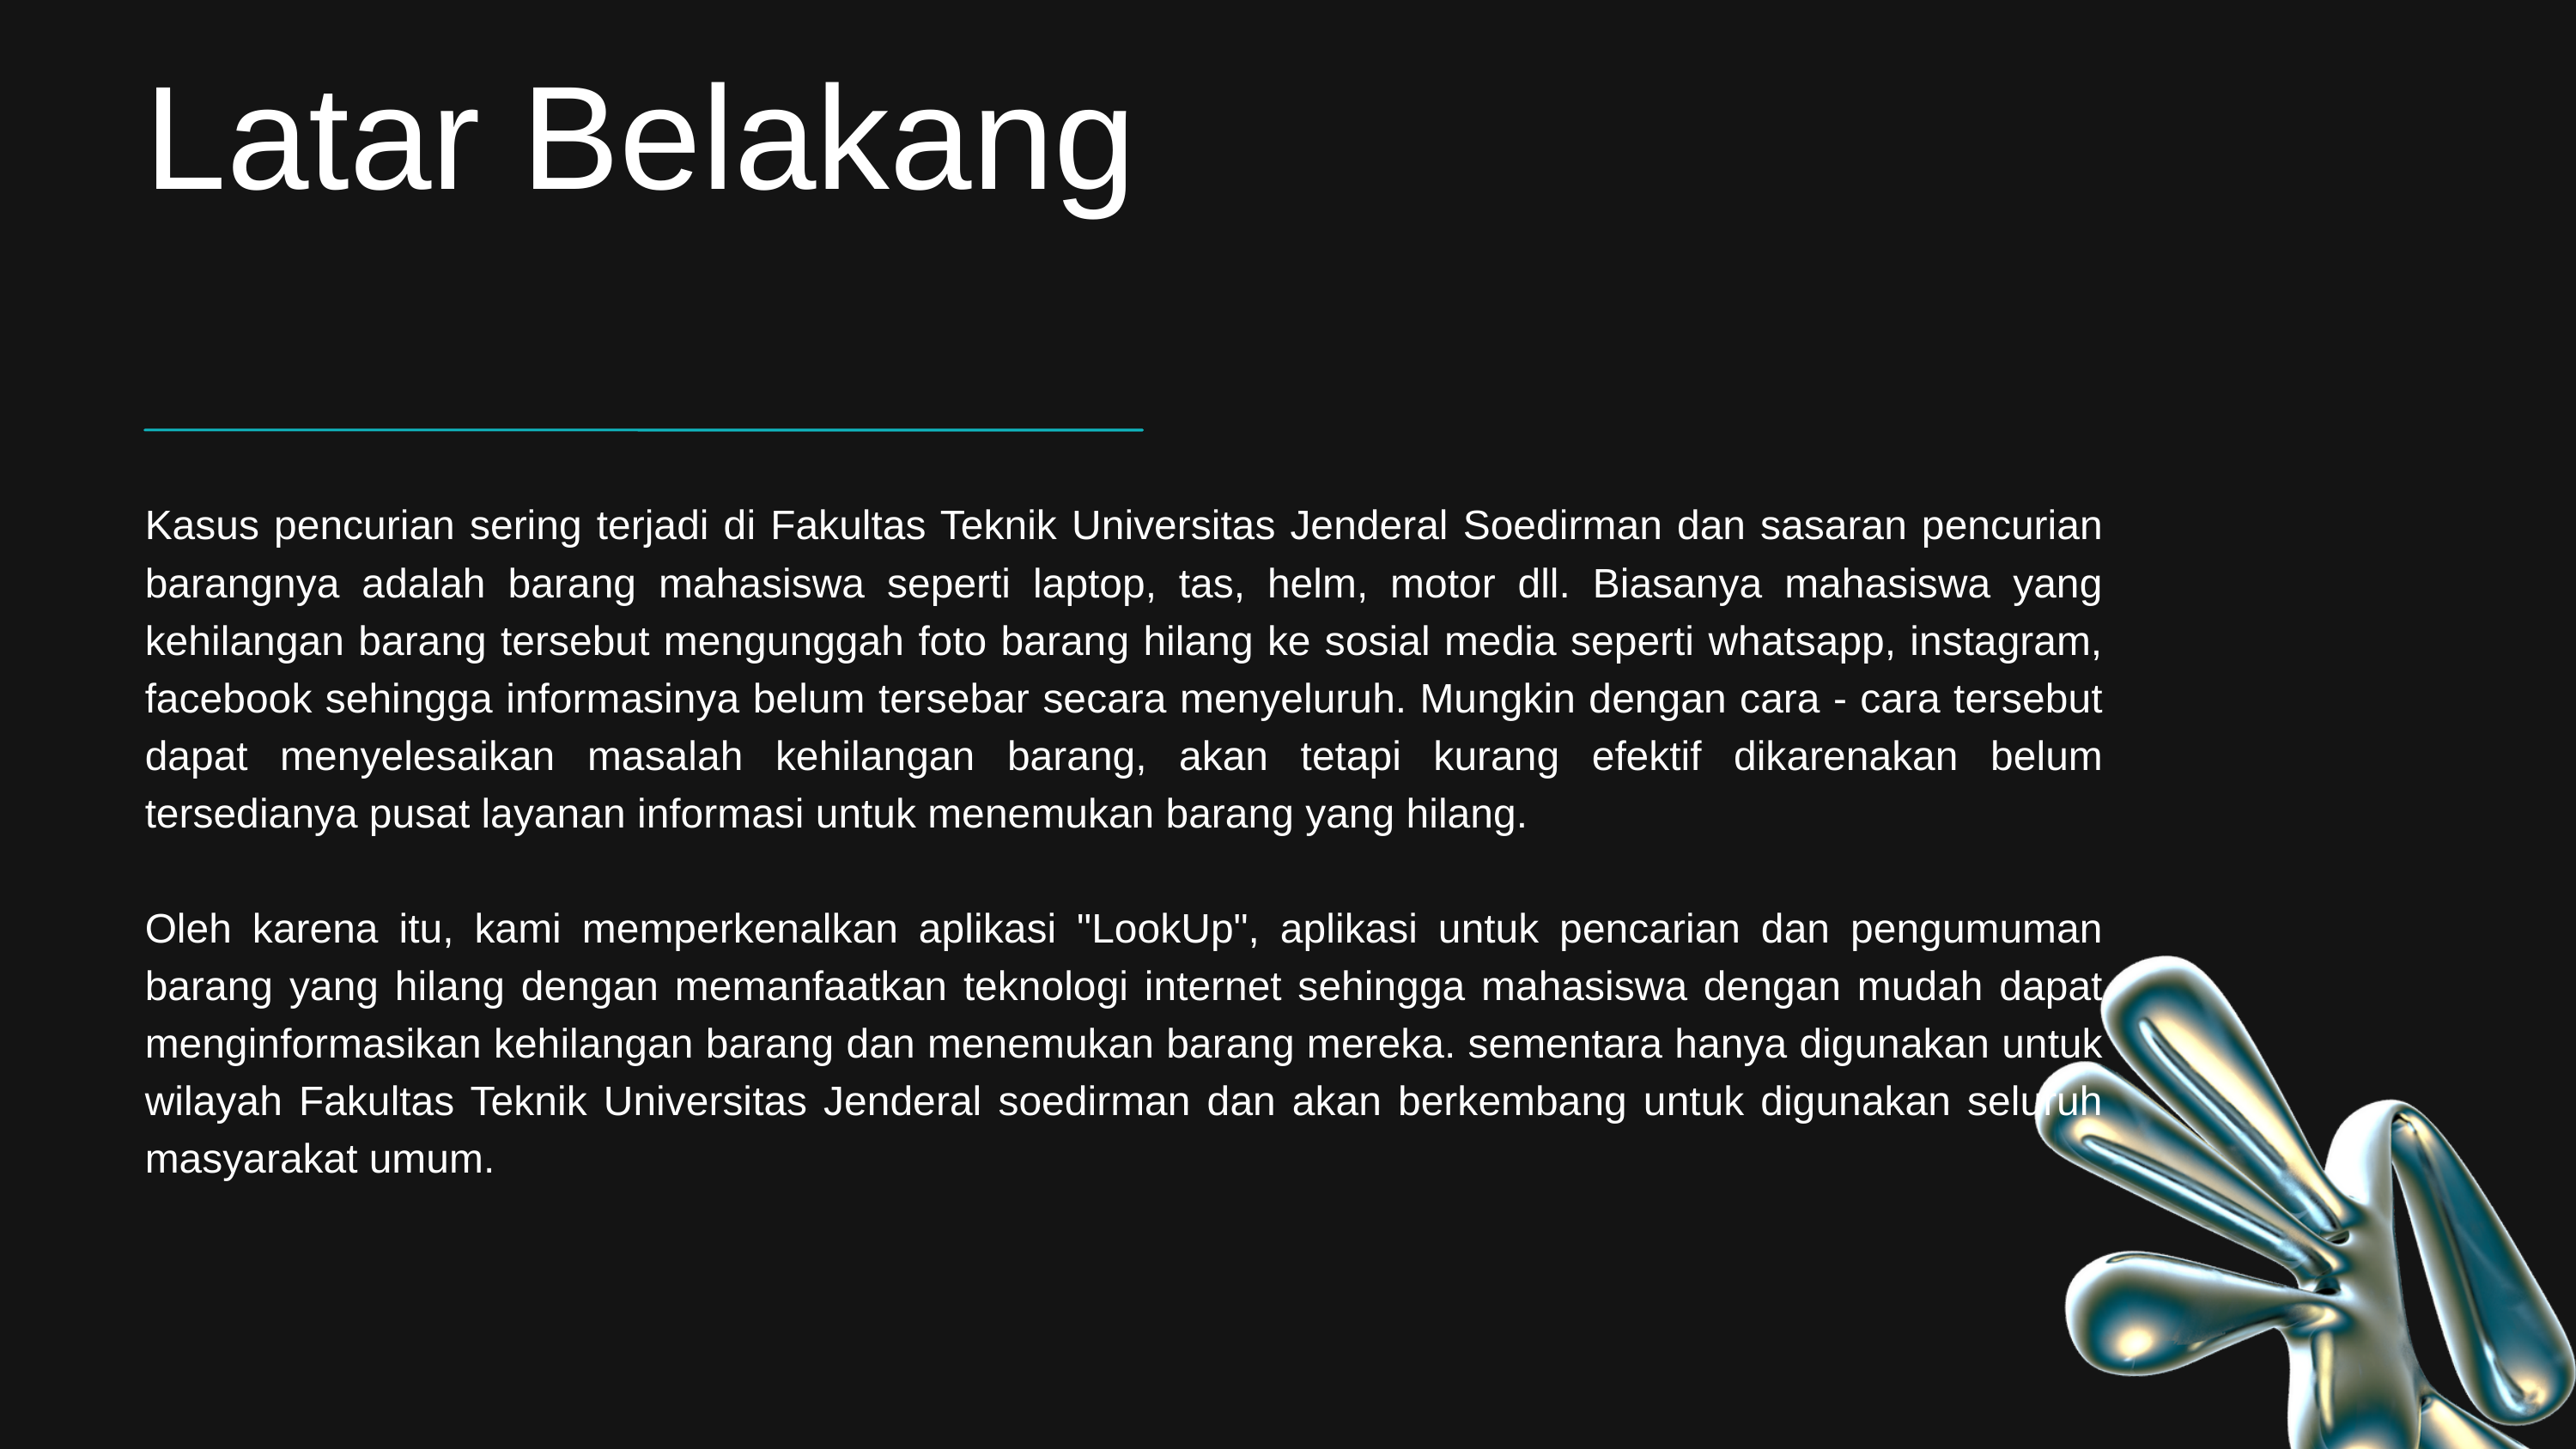

Latar Belakang

Kasus pencurian sering terjadi di Fakultas Teknik Universitas Jenderal Soedirman dan sasaran pencurian barangnya adalah barang mahasiswa seperti laptop, tas, helm, motor dll. Biasanya mahasiswa yang kehilangan barang tersebut mengunggah foto barang hilang ke sosial media seperti whatsapp, instagram, facebook sehingga informasinya belum tersebar secara menyeluruh. Mungkin dengan cara - cara tersebut dapat menyelesaikan masalah kehilangan barang, akan tetapi kurang efektif dikarenakan belum tersedianya pusat layanan informasi untuk menemukan barang yang hilang.

Oleh karena itu, kami memperkenalkan aplikasi "LookUp", aplikasi untuk pencarian dan pengumuman barang yang hilang dengan memanfaatkan teknologi internet sehingga mahasiswa dengan mudah dapat menginformasikan kehilangan barang dan menemukan barang mereka. sementara hanya digunakan untuk wilayah Fakultas Teknik Universitas Jenderal soedirman dan akan berkembang untuk digunakan seluruh masyarakat umum.